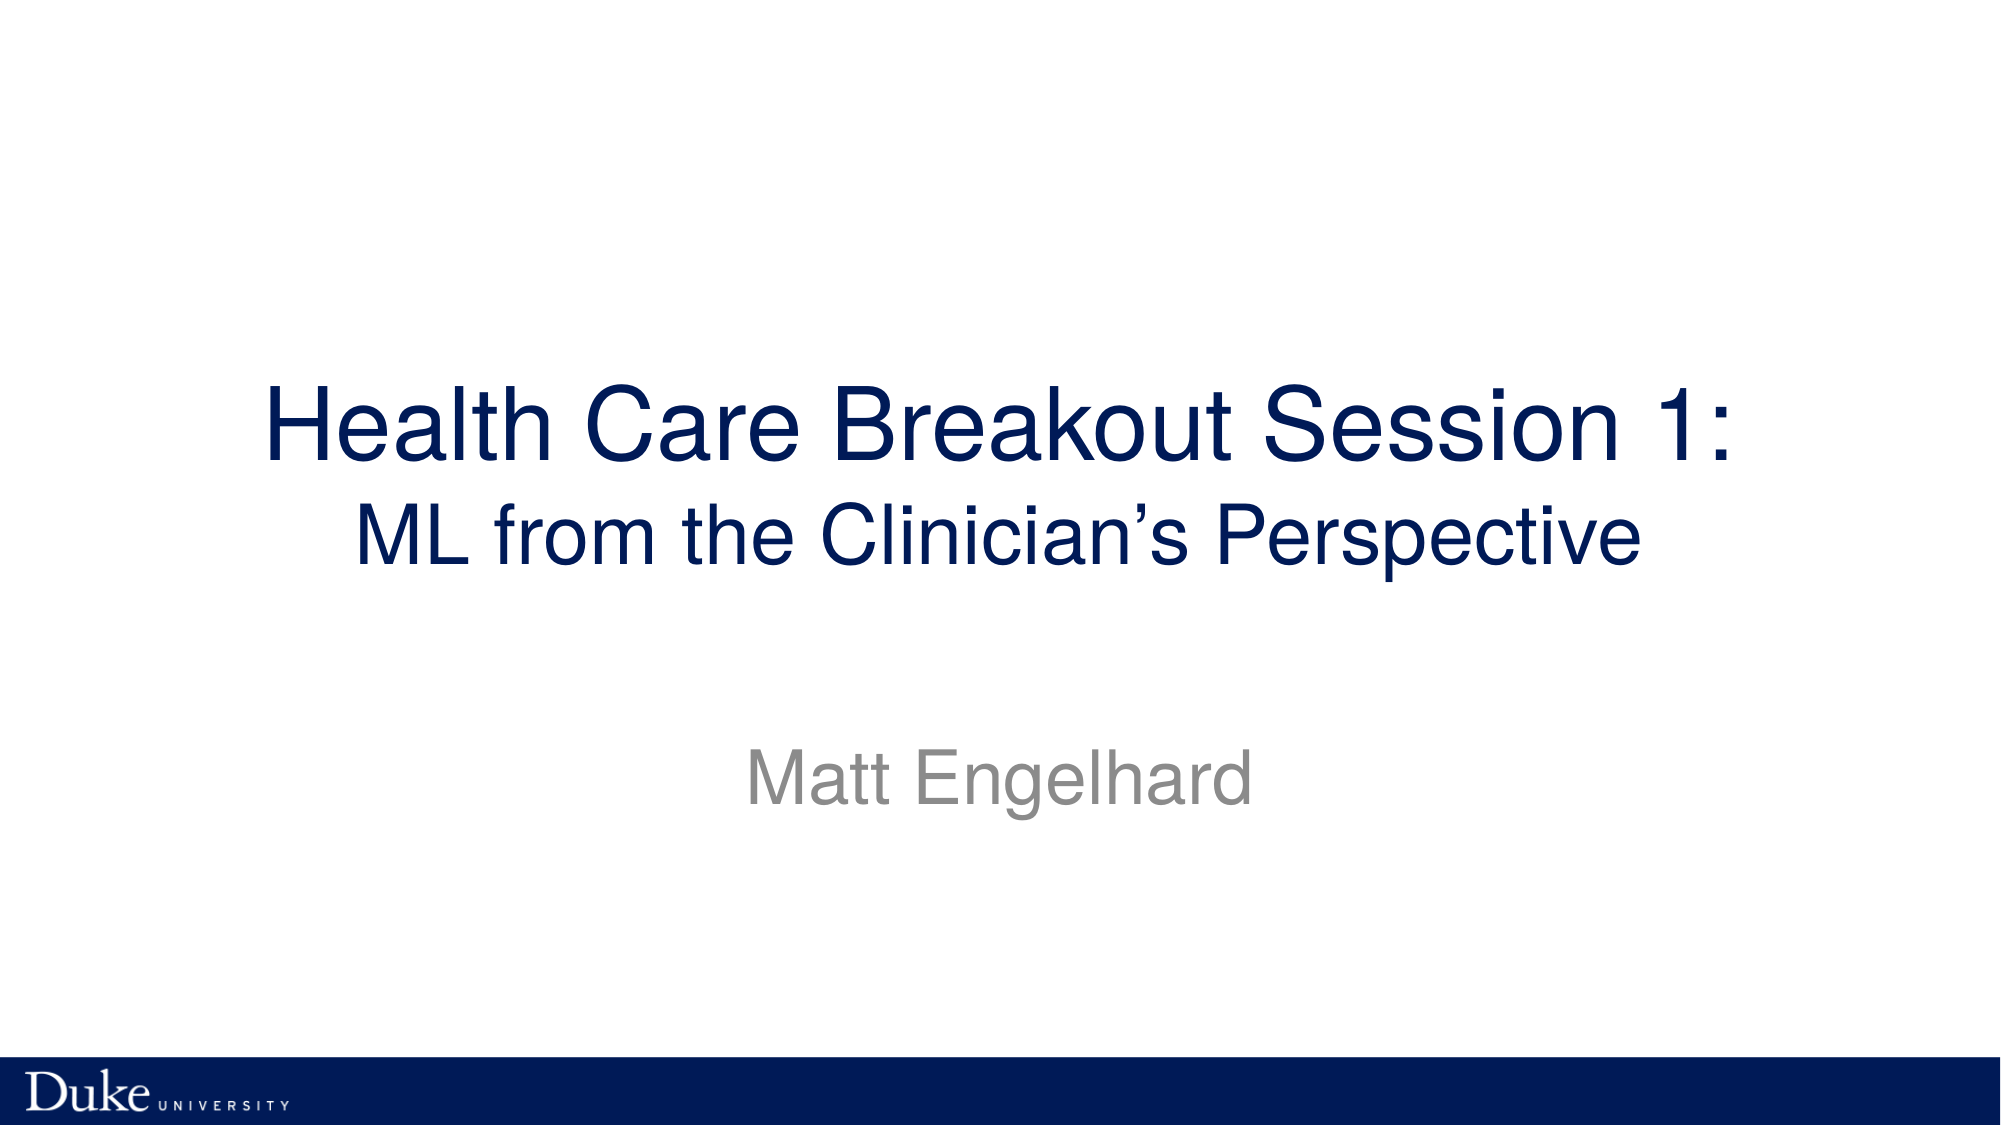

# Health Care Breakout Session 1: ML from the Clinician’s Perspective
Matt Engelhard